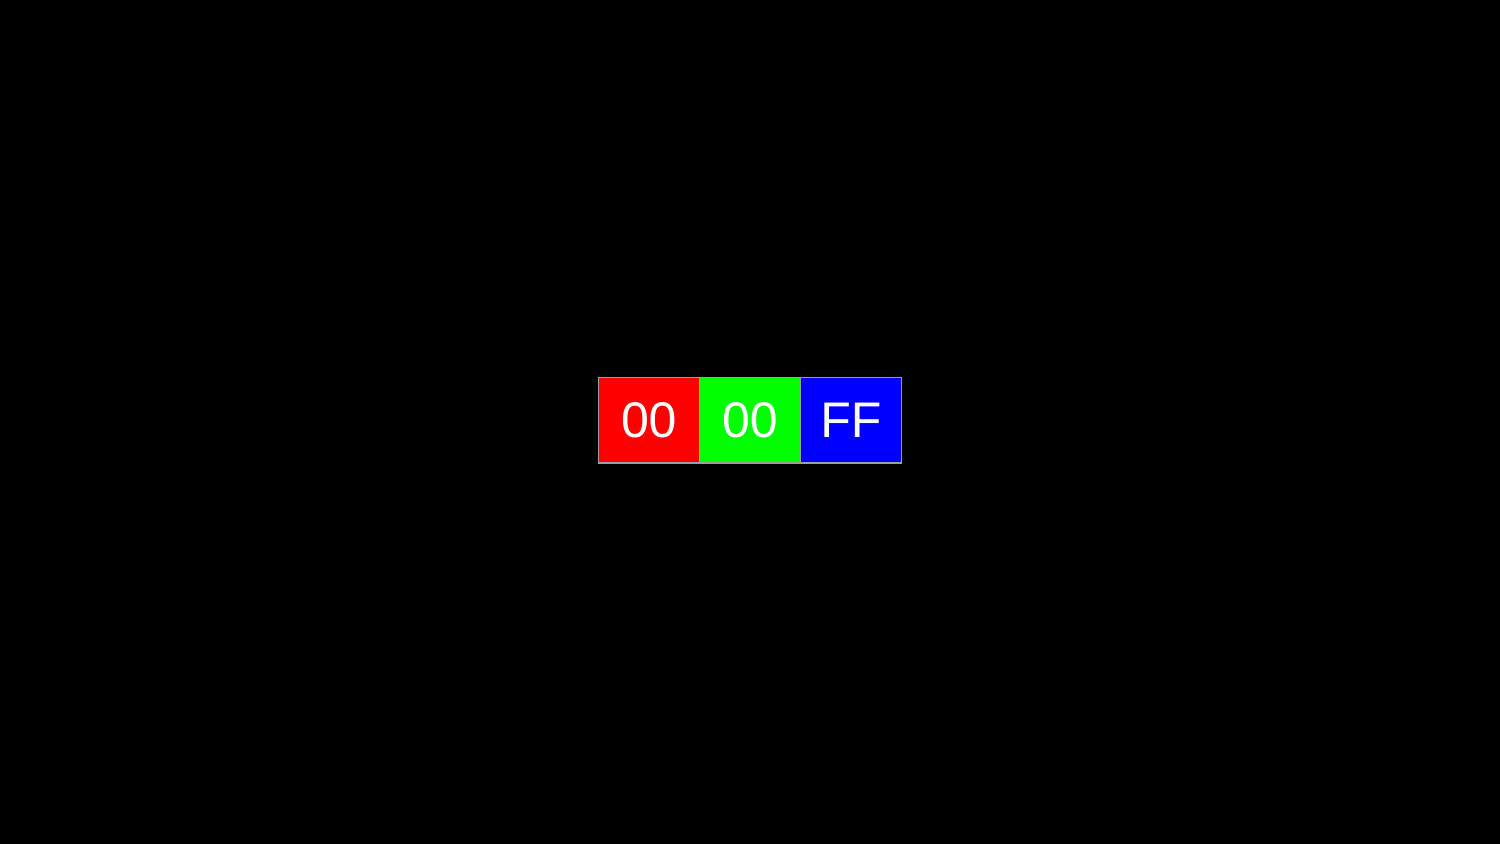

| 00 | 00 | FF |
| --- | --- | --- |